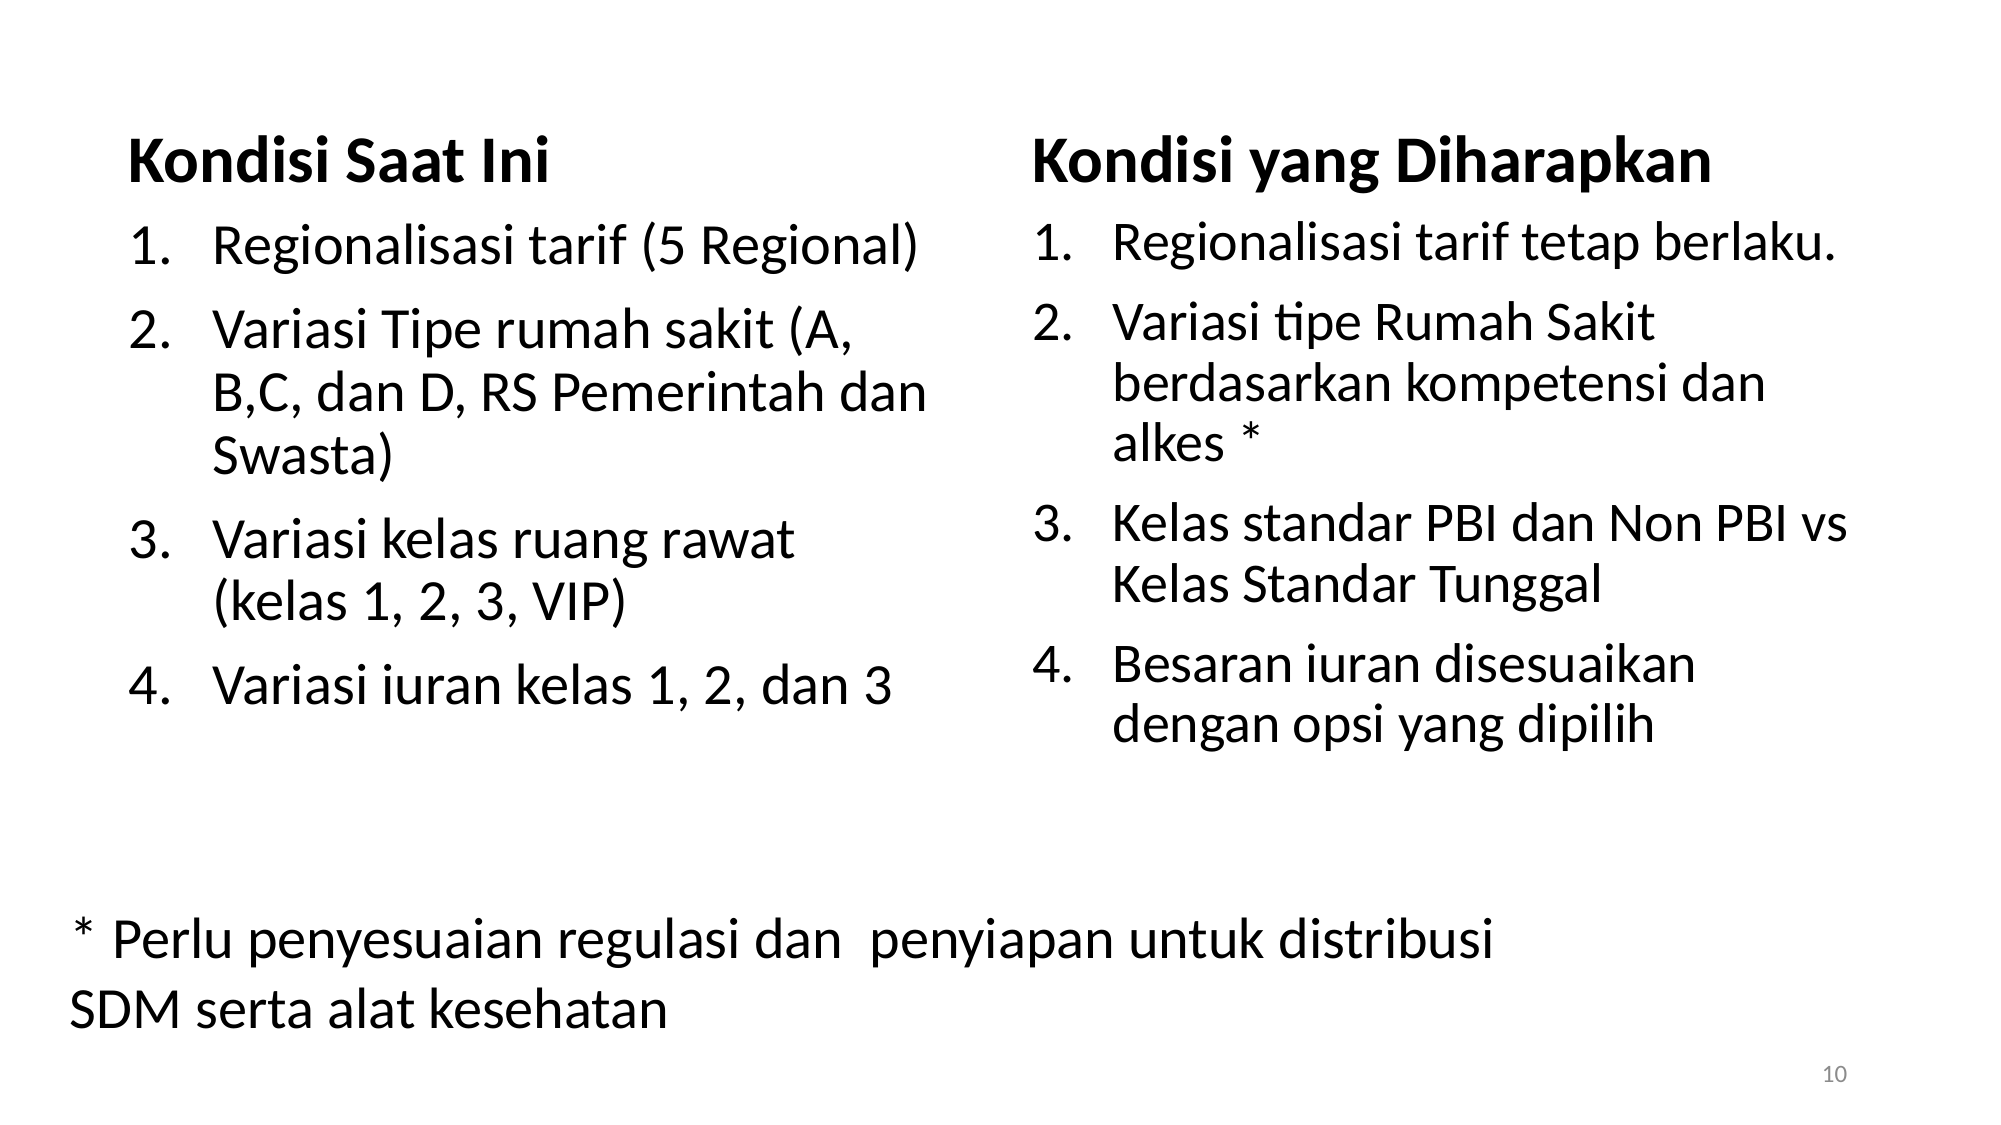

Kondisi Saat Ini
Kondisi yang Diharapkan
Regionalisasi tarif tetap berlaku.
Variasi tipe Rumah Sakit berdasarkan kompetensi dan alkes *
Kelas standar PBI dan Non PBI vs Kelas Standar Tunggal
Besaran iuran disesuaikan dengan opsi yang dipilih

Regionalisasi tarif (5 Regional)
Variasi Tipe rumah sakit (A, B,C, dan D, RS Pemerintah dan Swasta)
Variasi kelas ruang rawat (kelas 1, 2, 3, VIP)
Variasi iuran kelas 1, 2, dan 3

* Perlu penyesuaian regulasi dan  penyiapan untuk distribusi SDM serta alat kesehatan
10